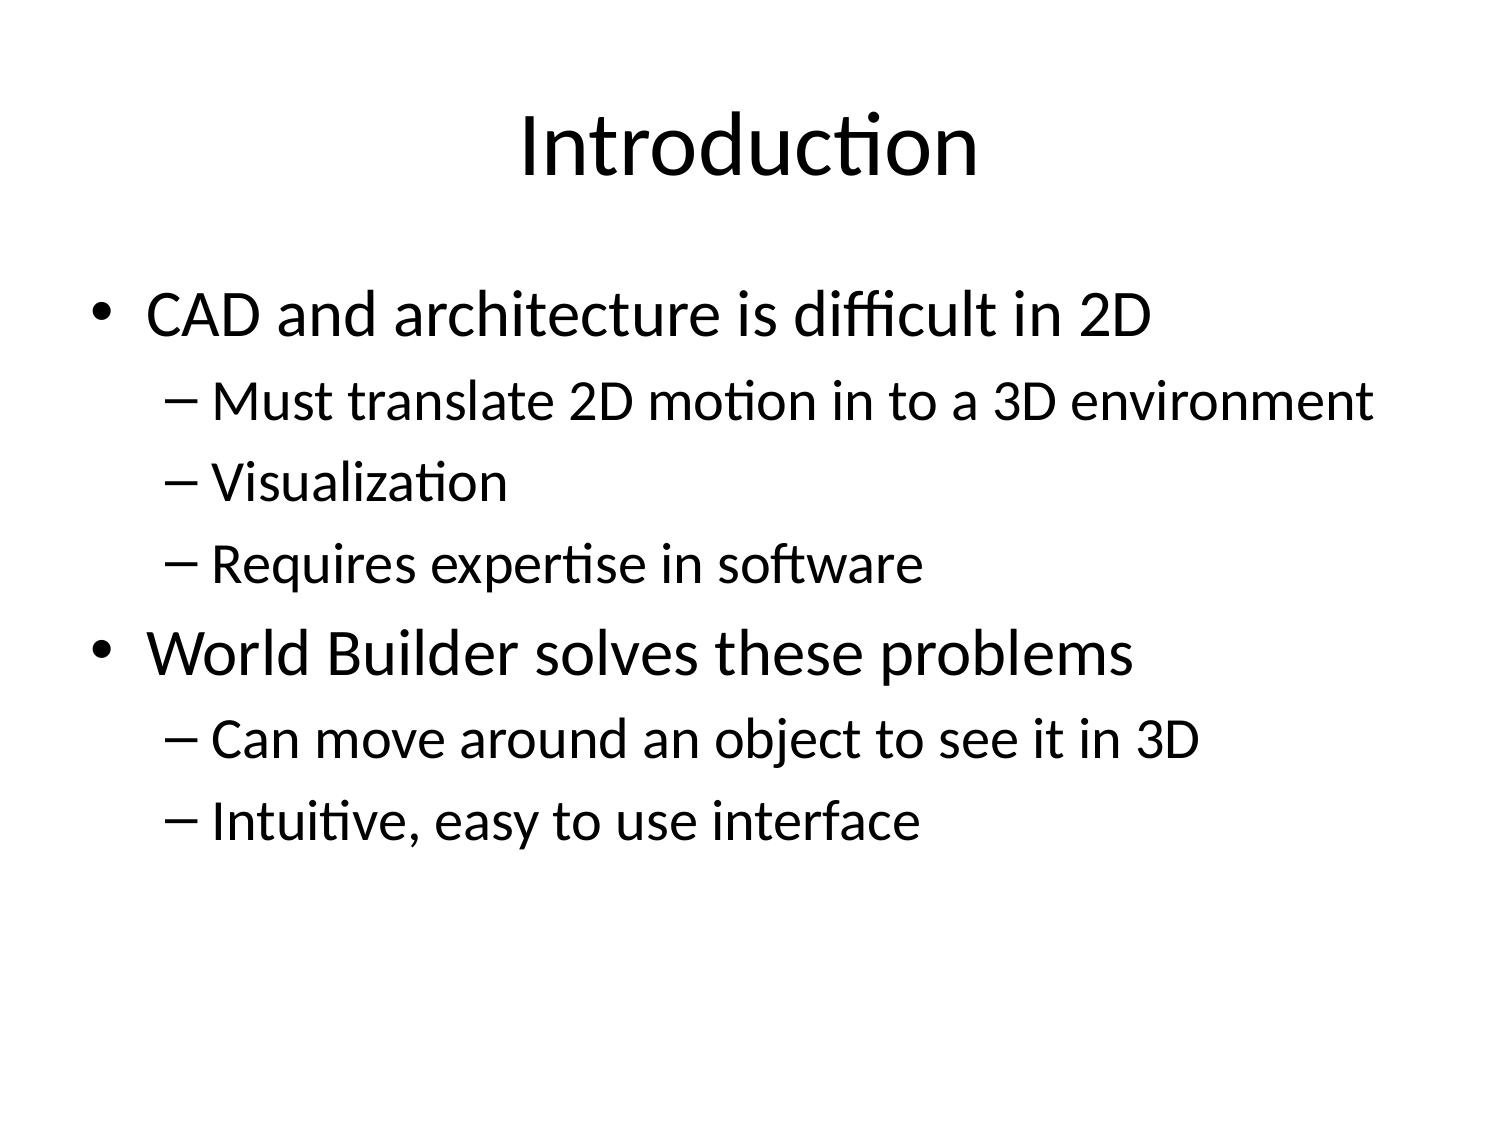

# Introduction
CAD and architecture is difficult in 2D
Must translate 2D motion in to a 3D environment
Visualization
Requires expertise in software
World Builder solves these problems
Can move around an object to see it in 3D
Intuitive, easy to use interface